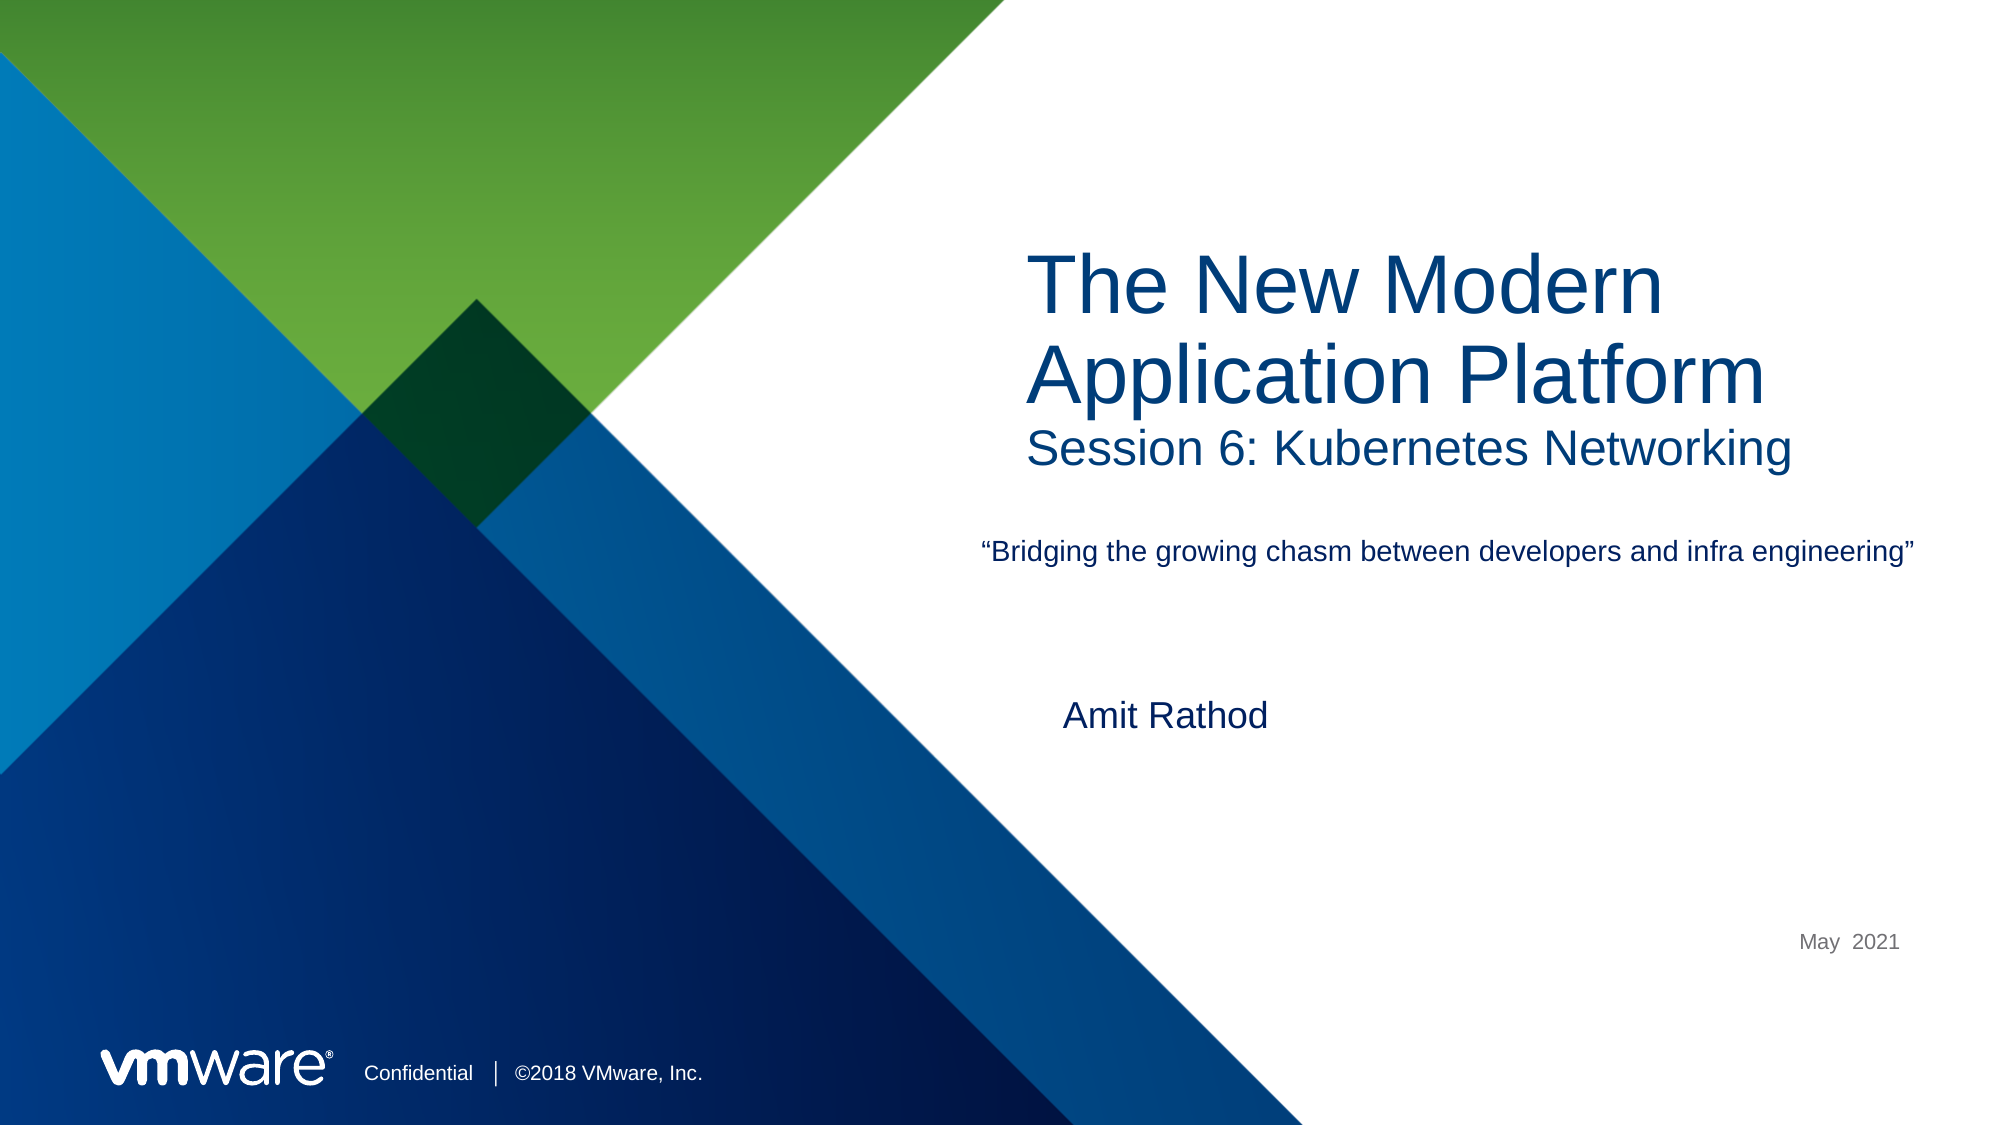

# The New Modern Application Platform Session 6: Kubernetes Networking
“Bridging the growing chasm between developers and infra engineering”
Amit Rathod
May  2021